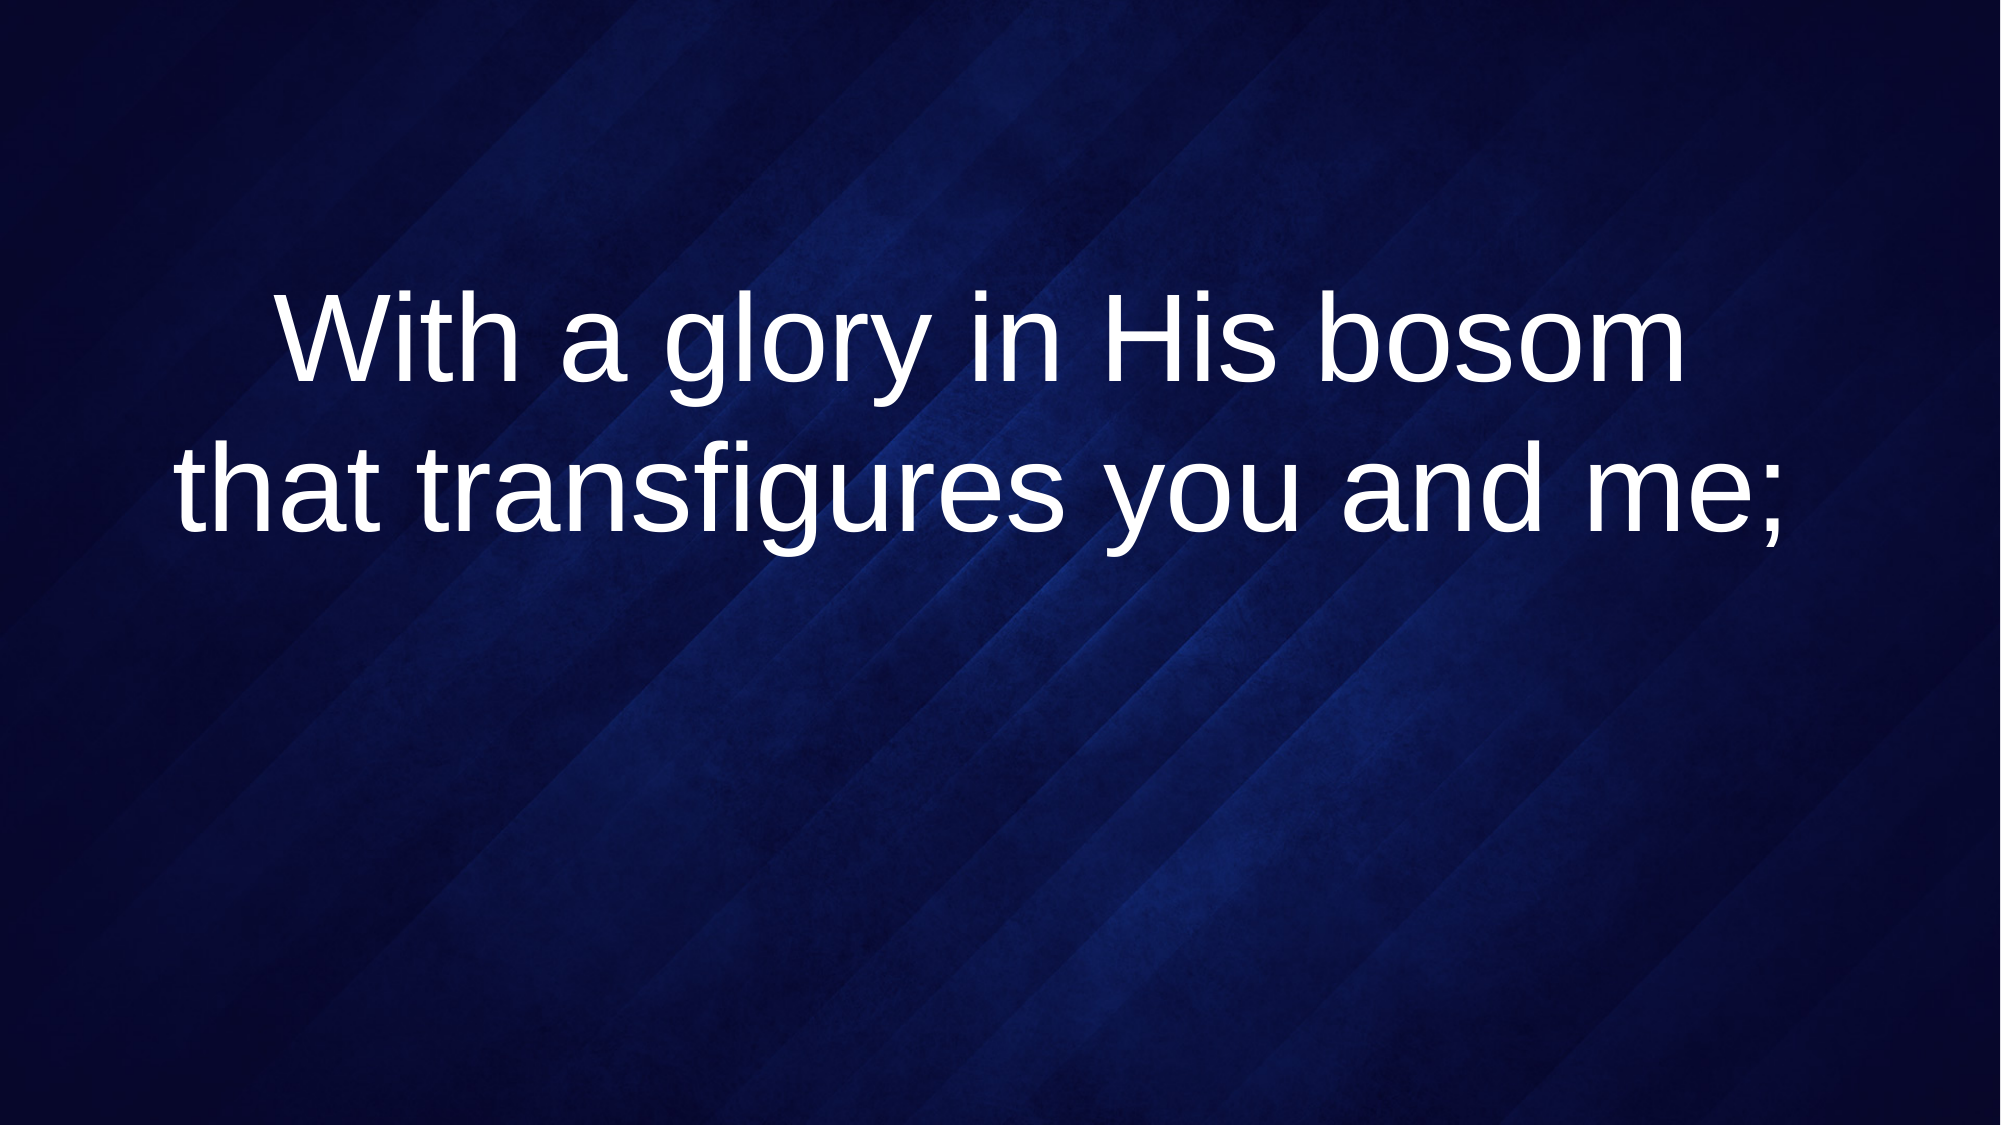

# With a glory in His bosom that transfigures you and me;